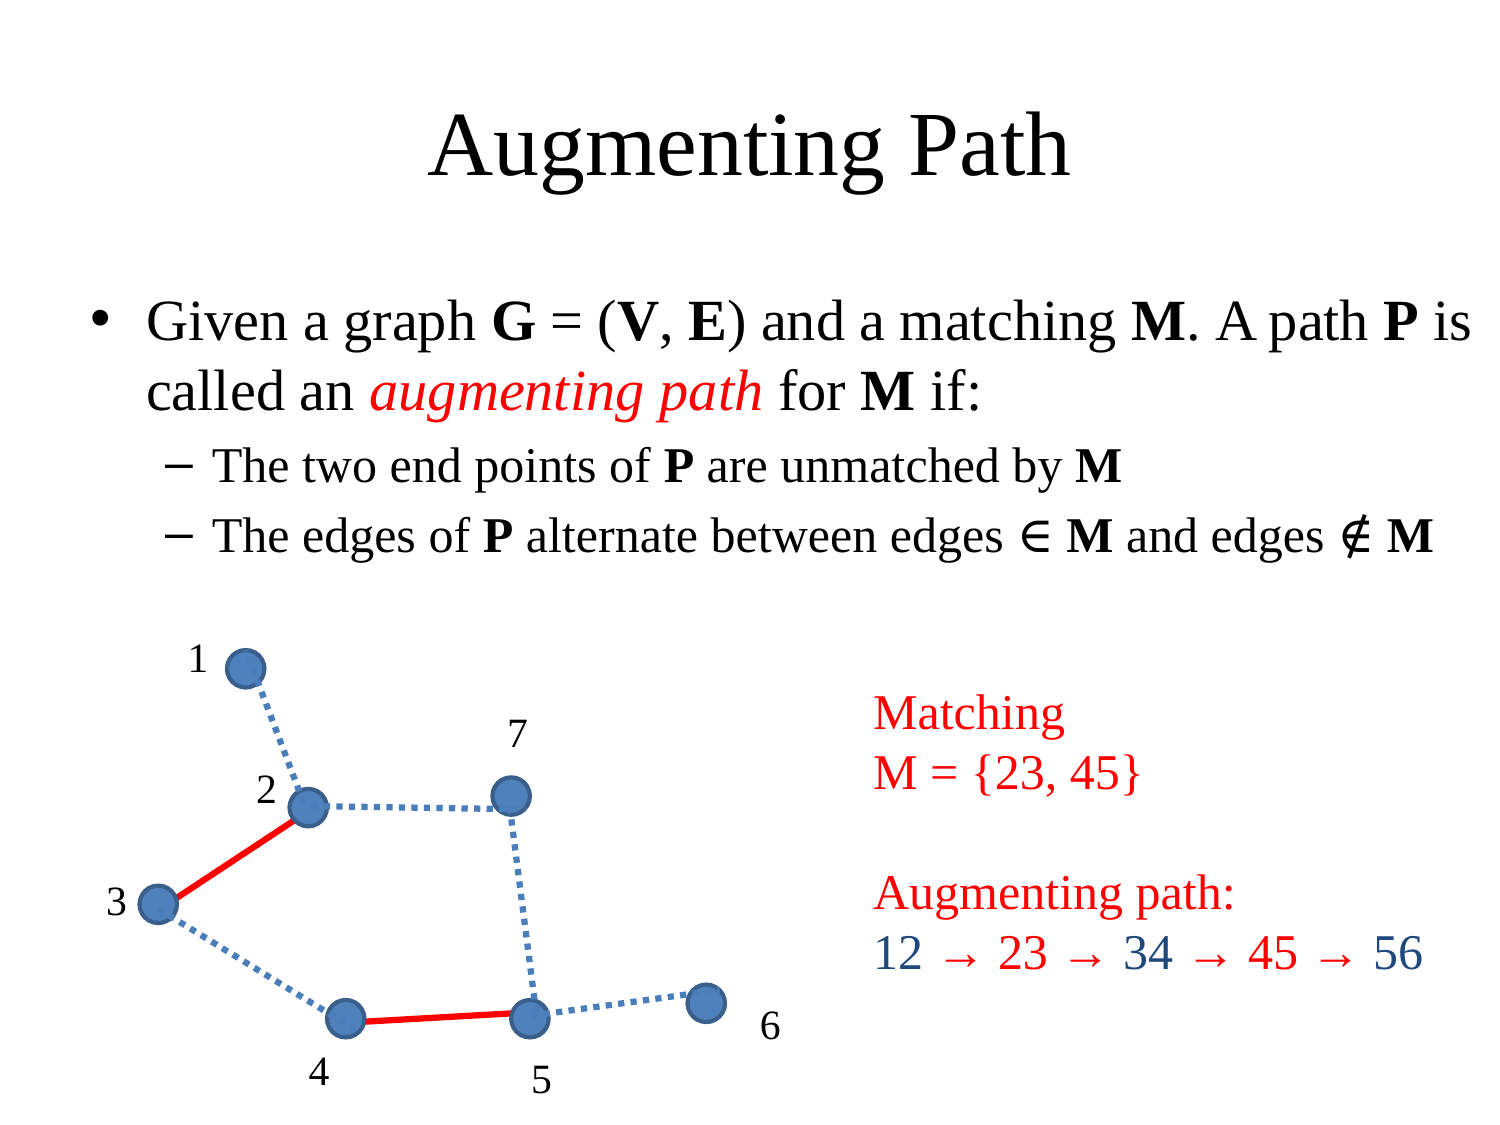

# Augmenting Path
Given a graph G = (V, E) and a matching M. A path P is called an augmenting path for M if:
The two end points of P are unmatched by M
The edges of P alternate between edges ∈ M and edges ∉ M
1

Matching
M = {23, 45}

Augmenting path:
12 → 23 → 34 → 45 → 56
7
2

3

6

4
5